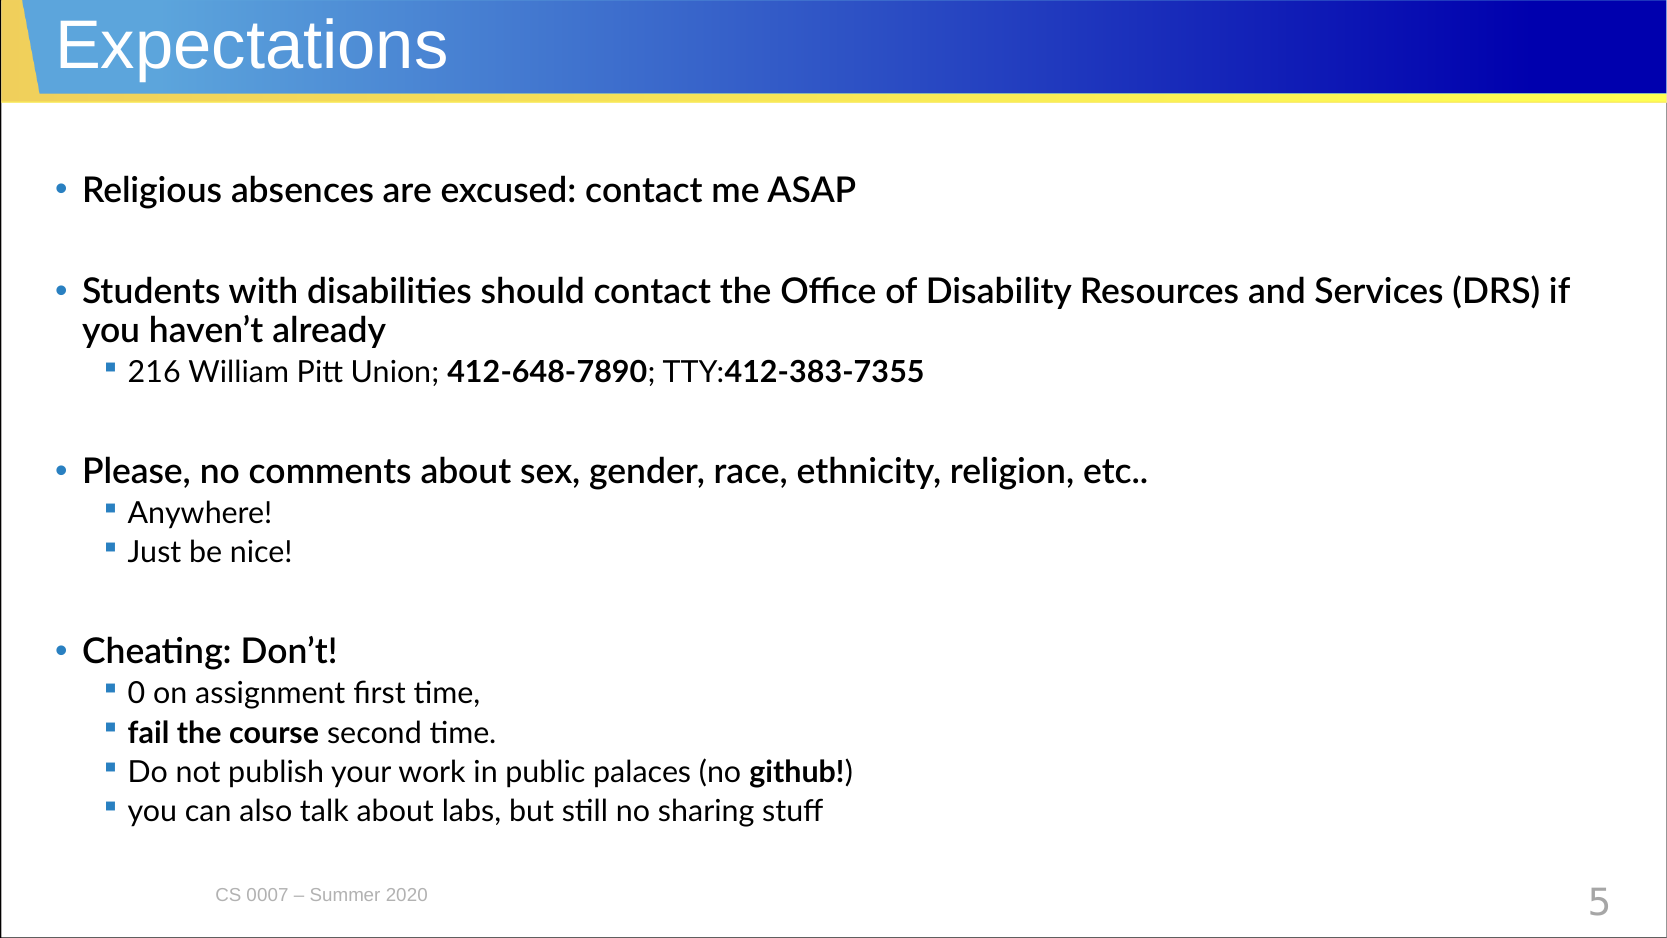

# Expectations
Religious absences are excused: contact me ASAP

Students with disabilities should contact the Office of Disability Resources and Services (DRS) if you haven’t already
216 William Pitt Union; 412-648-7890; TTY:412-383-7355

Please, no comments about sex, gender, race, ethnicity, religion, etc..
Anywhere!
Just be nice!

Cheating: Don’t!
0 on assignment first time,
fail the course second time.
Do not publish your work in public palaces (no github!)
you can also talk about labs, but still no sharing stuff
CS 0007 – Summer 2020
5